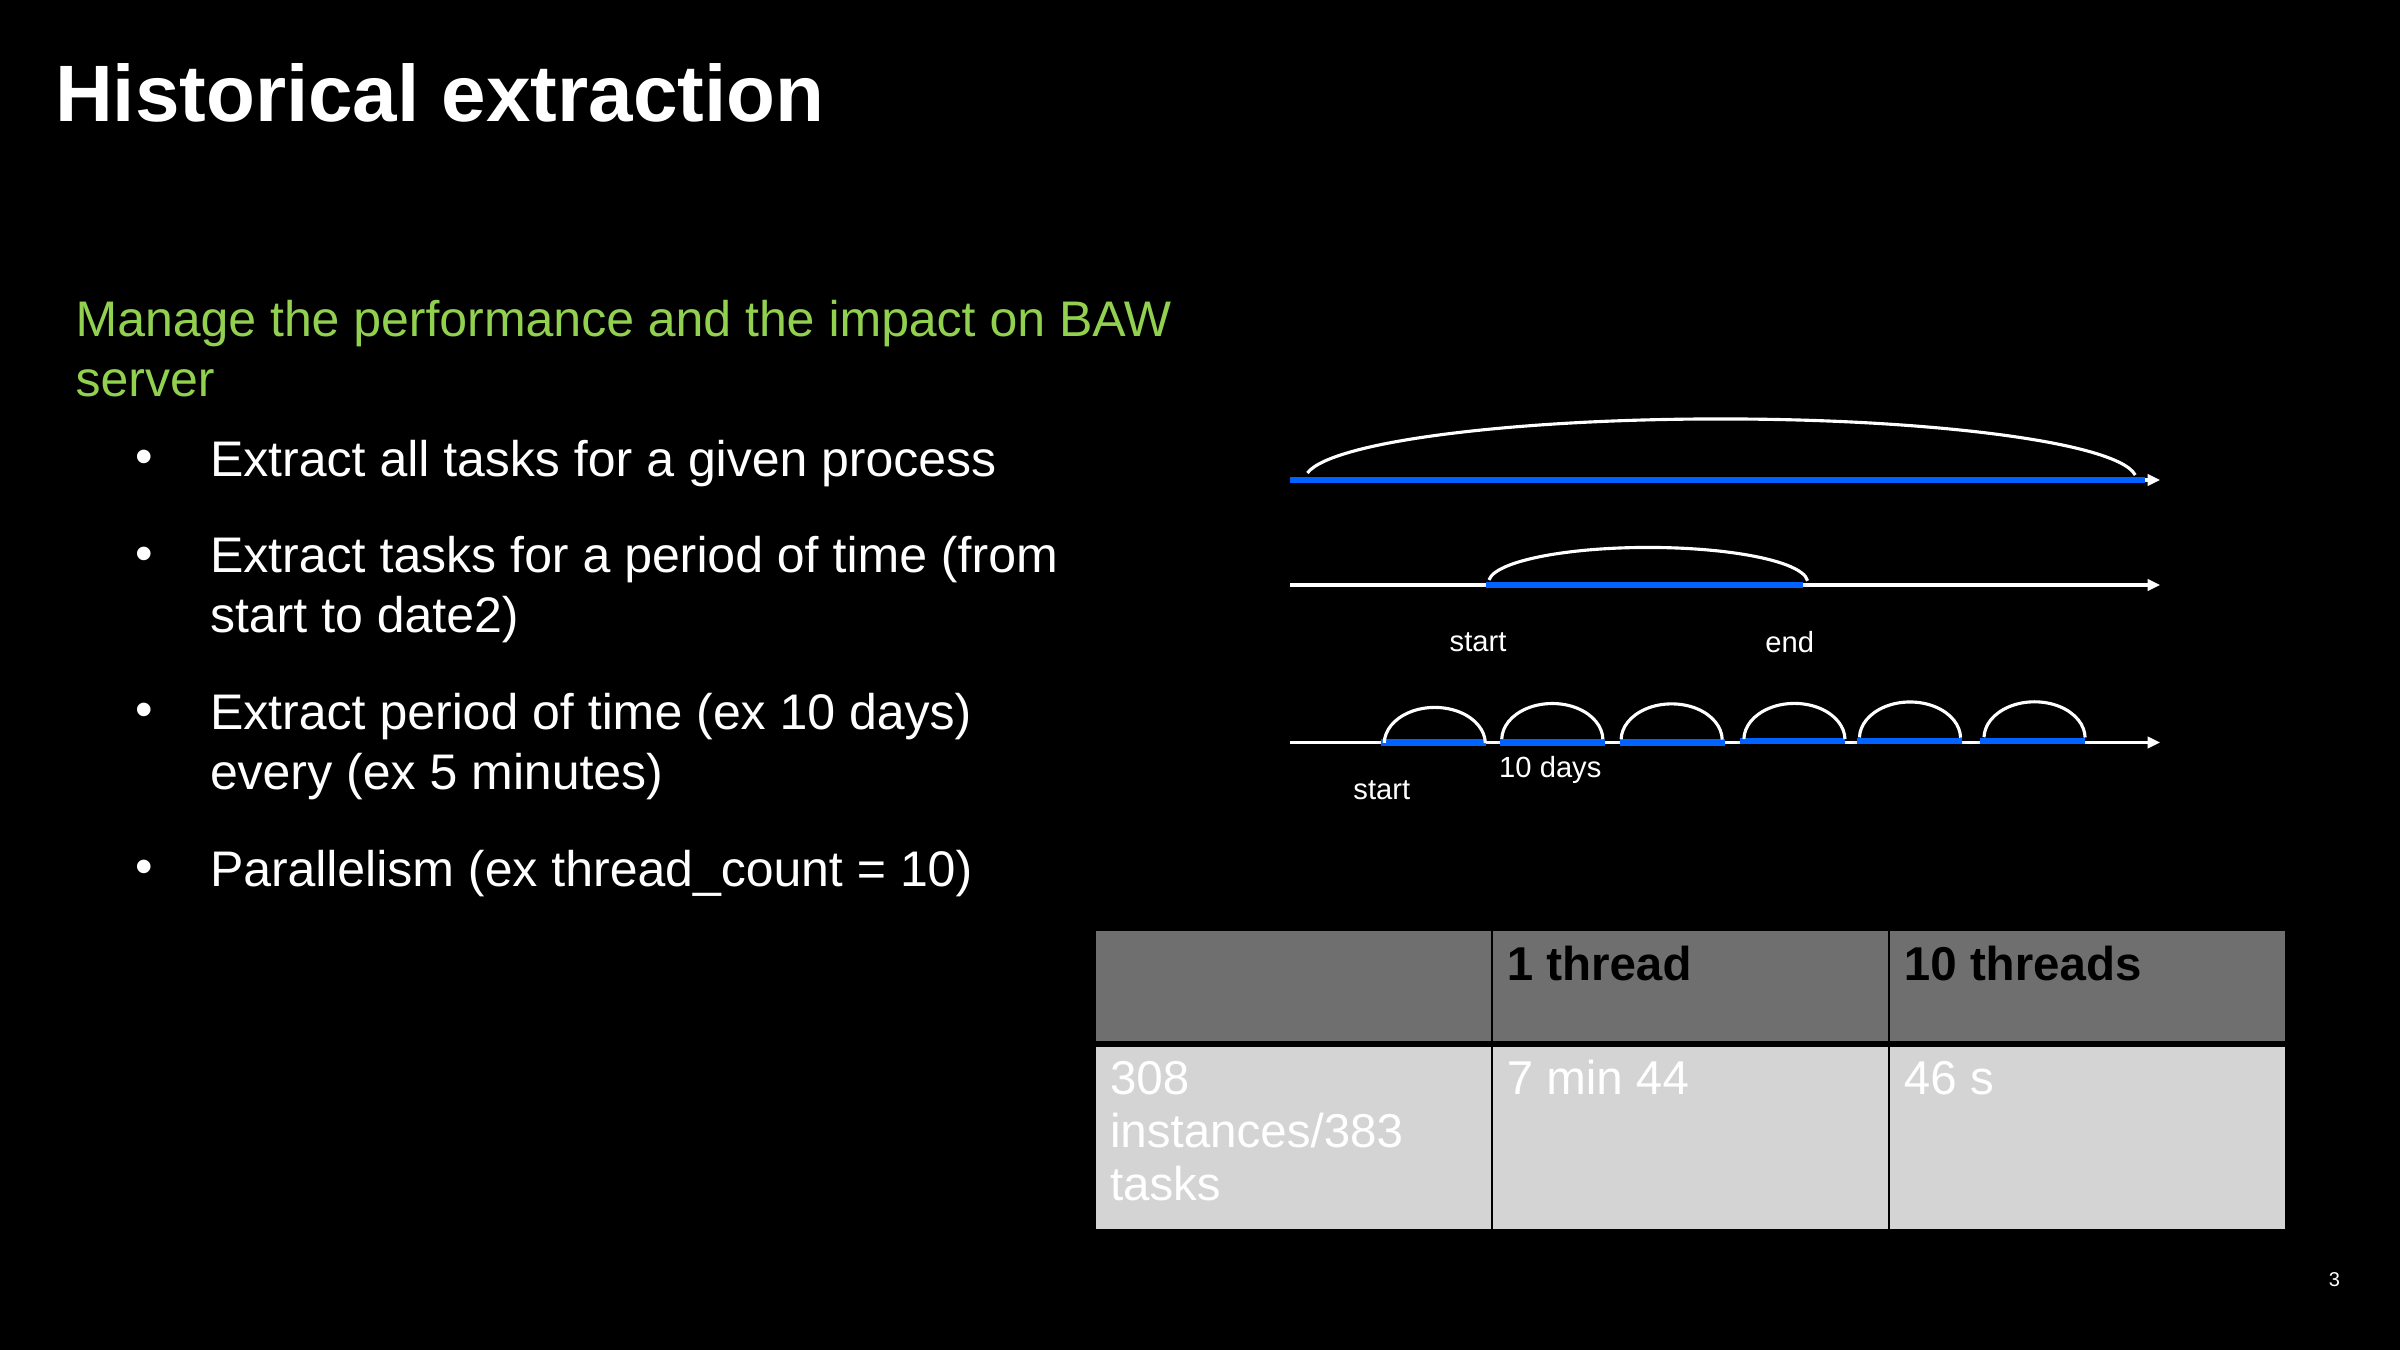

# Historical extraction
Manage the performance and the impact on BAW server

Extract all tasks for a given process
Extract tasks for a period of time (from start to date2)
Extract period of time (ex 10 days) every (ex 5 minutes)
Parallelism (ex thread_count = 10)

start
end

10 days
start
|  | 1 thread | 10 threads |
| --- | --- | --- |
| 308 instances/383 tasks | 7 min 44 | 46 s |
3